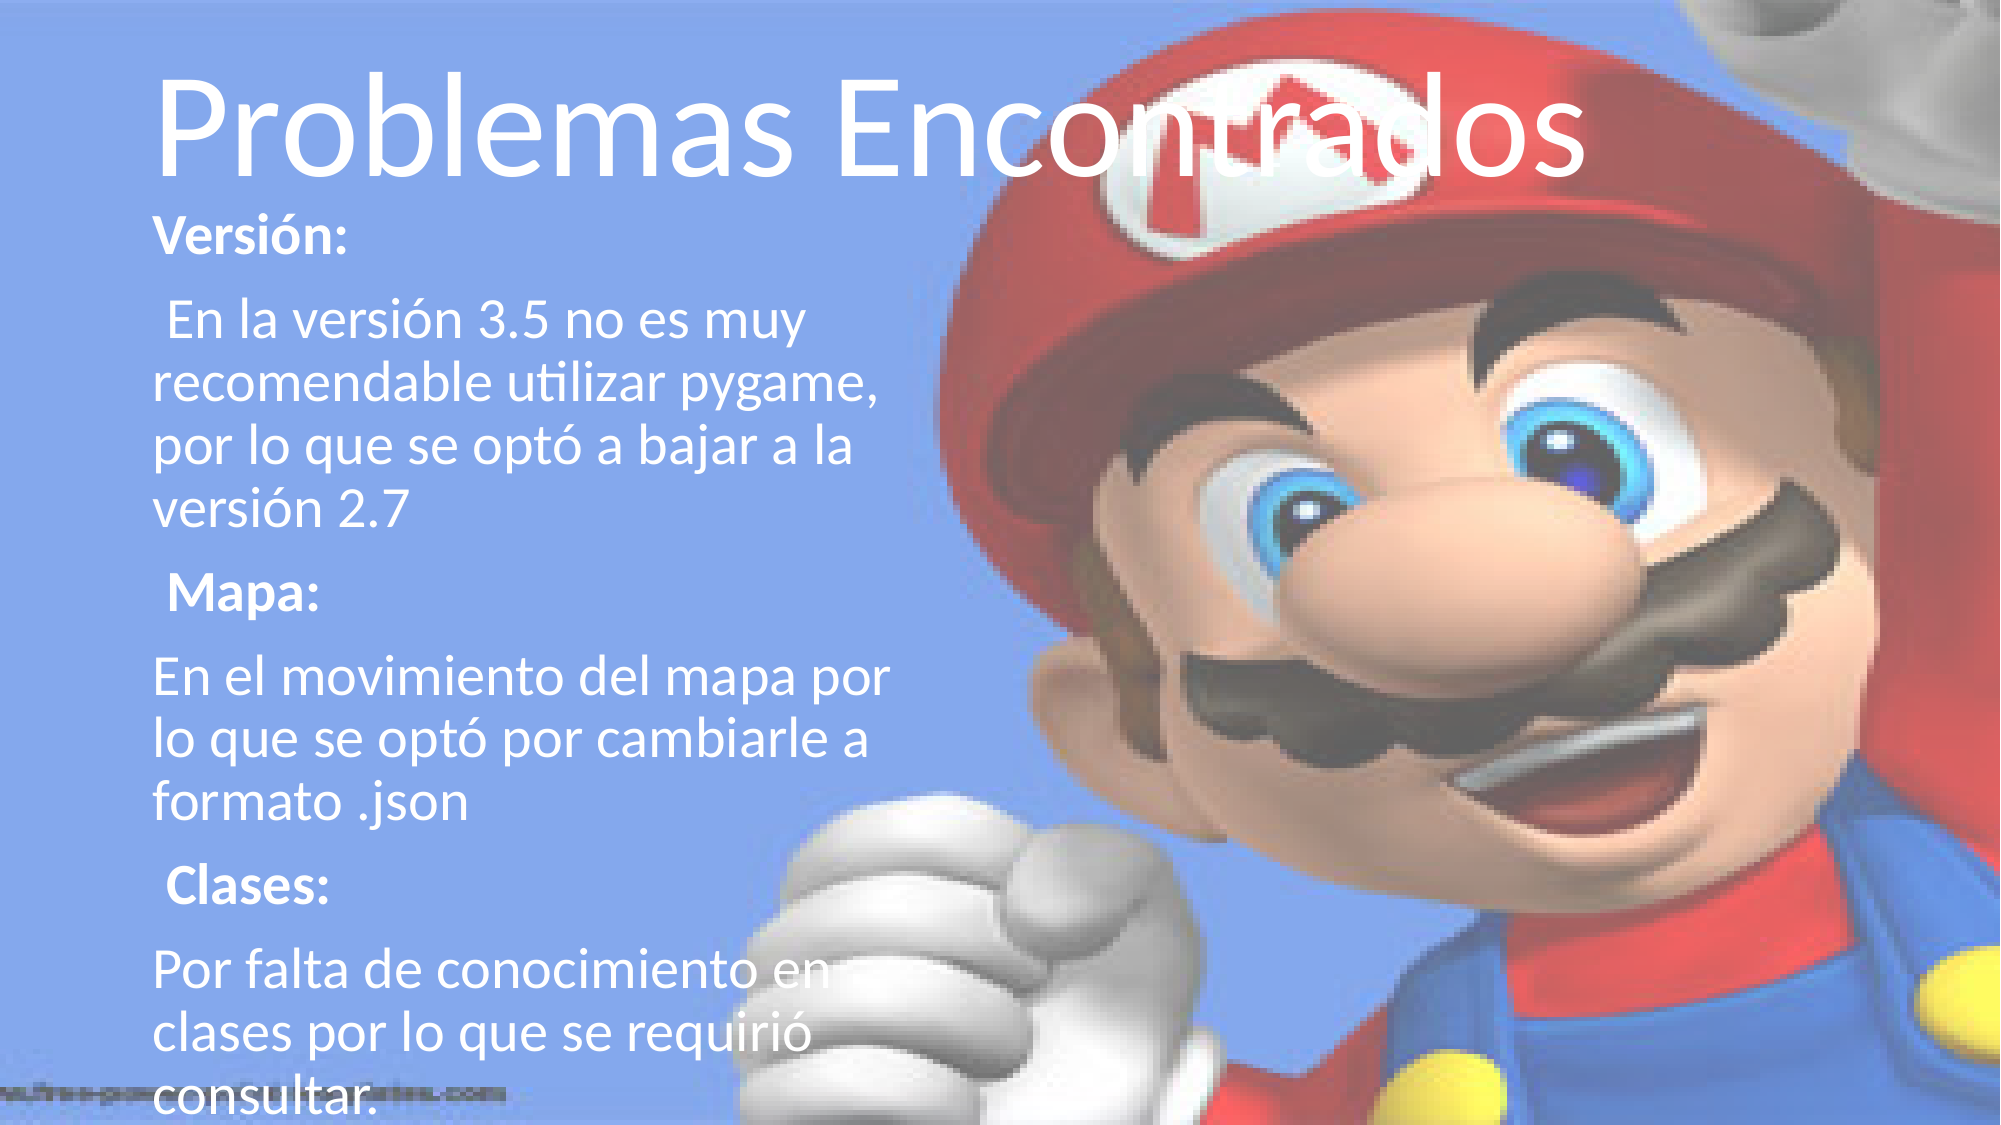

# Problemas Encontrados
Versión:
 En la versión 3.5 no es muy recomendable utilizar pygame, por lo que se optó a bajar a la versión 2.7
 Mapa:
En el movimiento del mapa por lo que se optó por cambiarle a formato .json
 Clases:
Por falta de conocimiento en clases por lo que se requirió consultar.